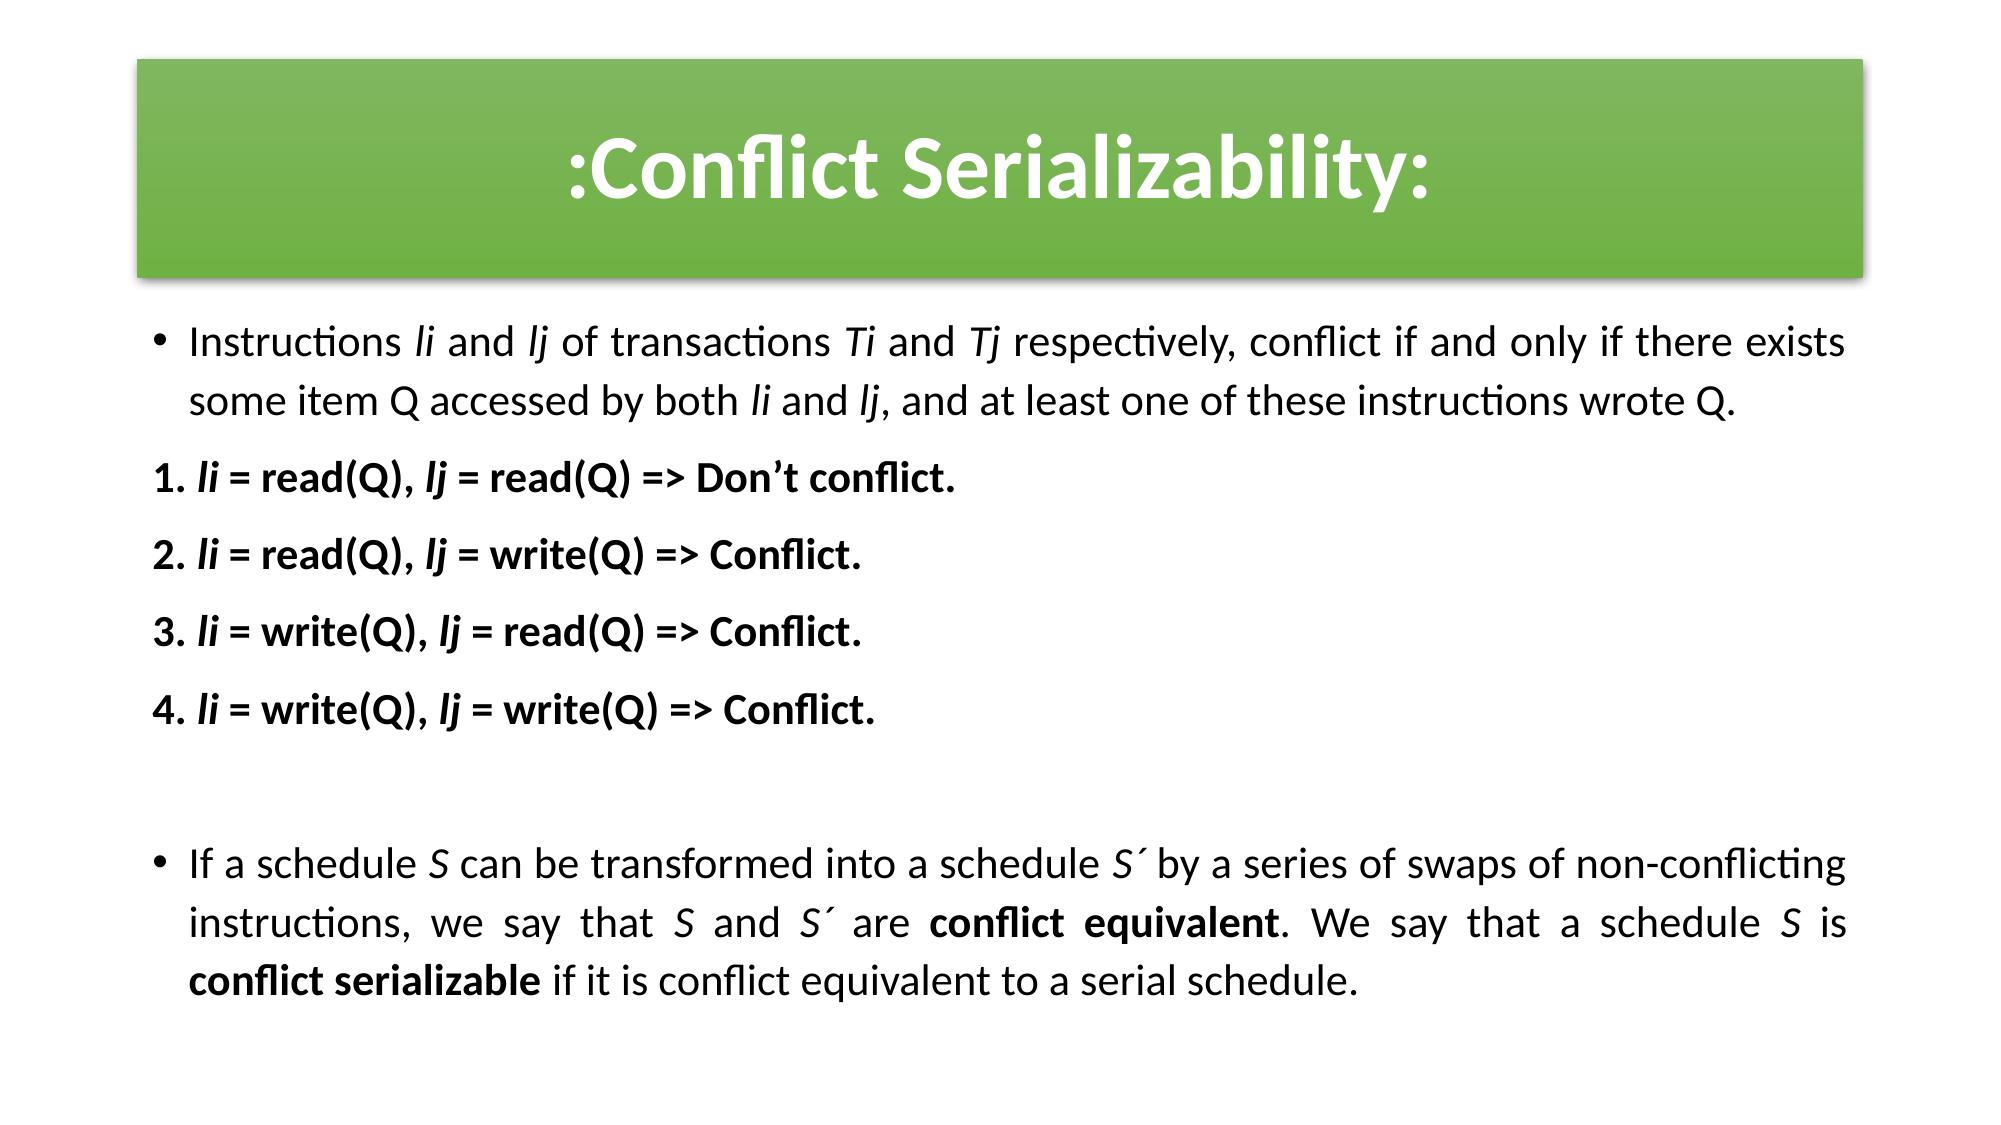

# :Conflict Serializability:
Instructions li and lj of transactions Ti and Tj respectively, conflict if and only if there exists some item Q accessed by both li and lj, and at least one of these instructions wrote Q.
1. li = read(Q), lj = read(Q) => Don’t conflict.
2. li = read(Q), lj = write(Q) => Conflict.
3. li = write(Q), lj = read(Q) => Conflict.
4. li = write(Q), lj = write(Q) => Conflict.

If a schedule S can be transformed into a schedule S´ by a series of swaps of non-conflicting instructions, we say that S and S´ are conflict equivalent. We say that a schedule S is conflict serializable if it is conflict equivalent to a serial schedule.